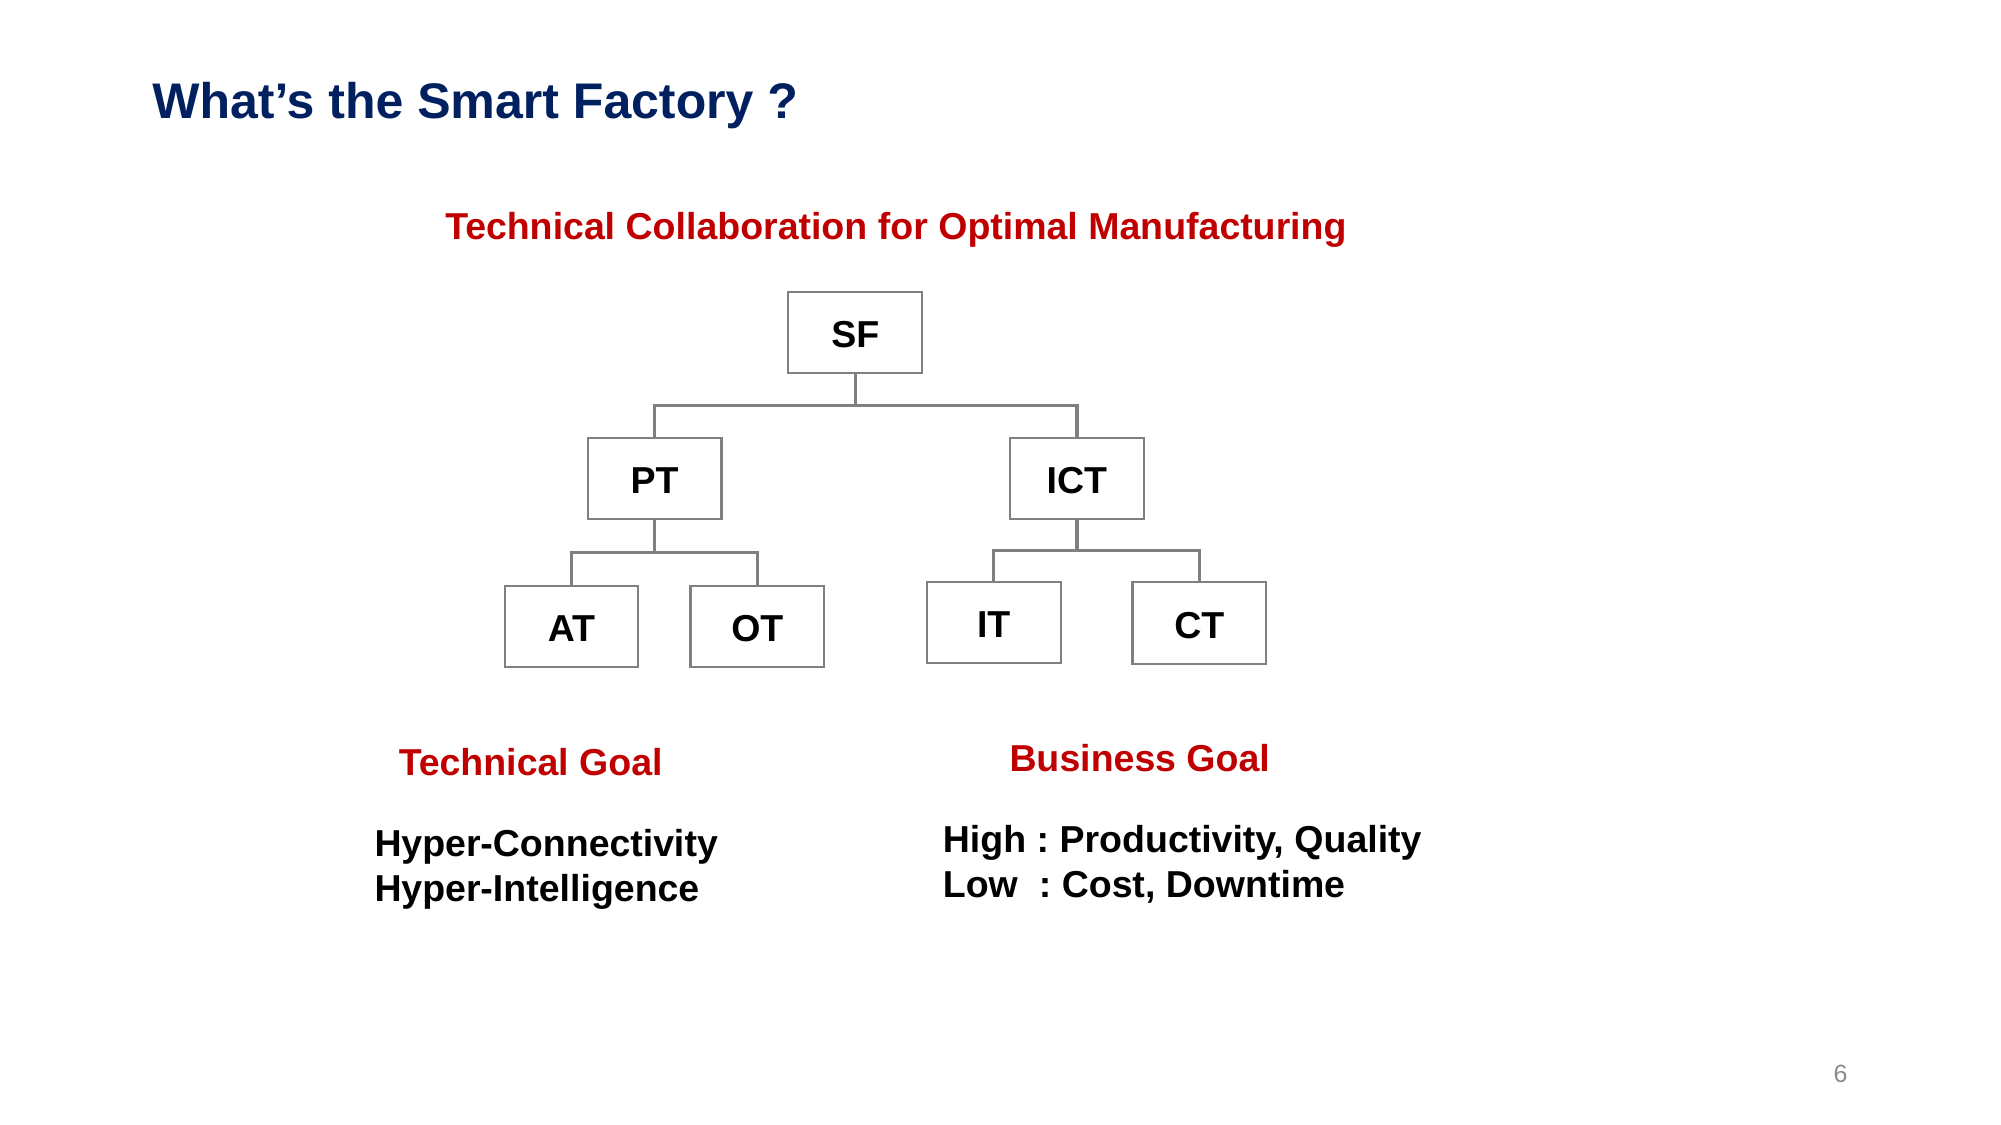

# What’s the Smart Factory ?
Technical Collaboration for Optimal Manufacturing
SF
PT
ICT
IT
CT
OT
AT
Business Goal
Technical Goal
High : Productivity, Quality
Low  : Cost, Downtime
Hyper-Connectivity
Hyper-Intelligence
6